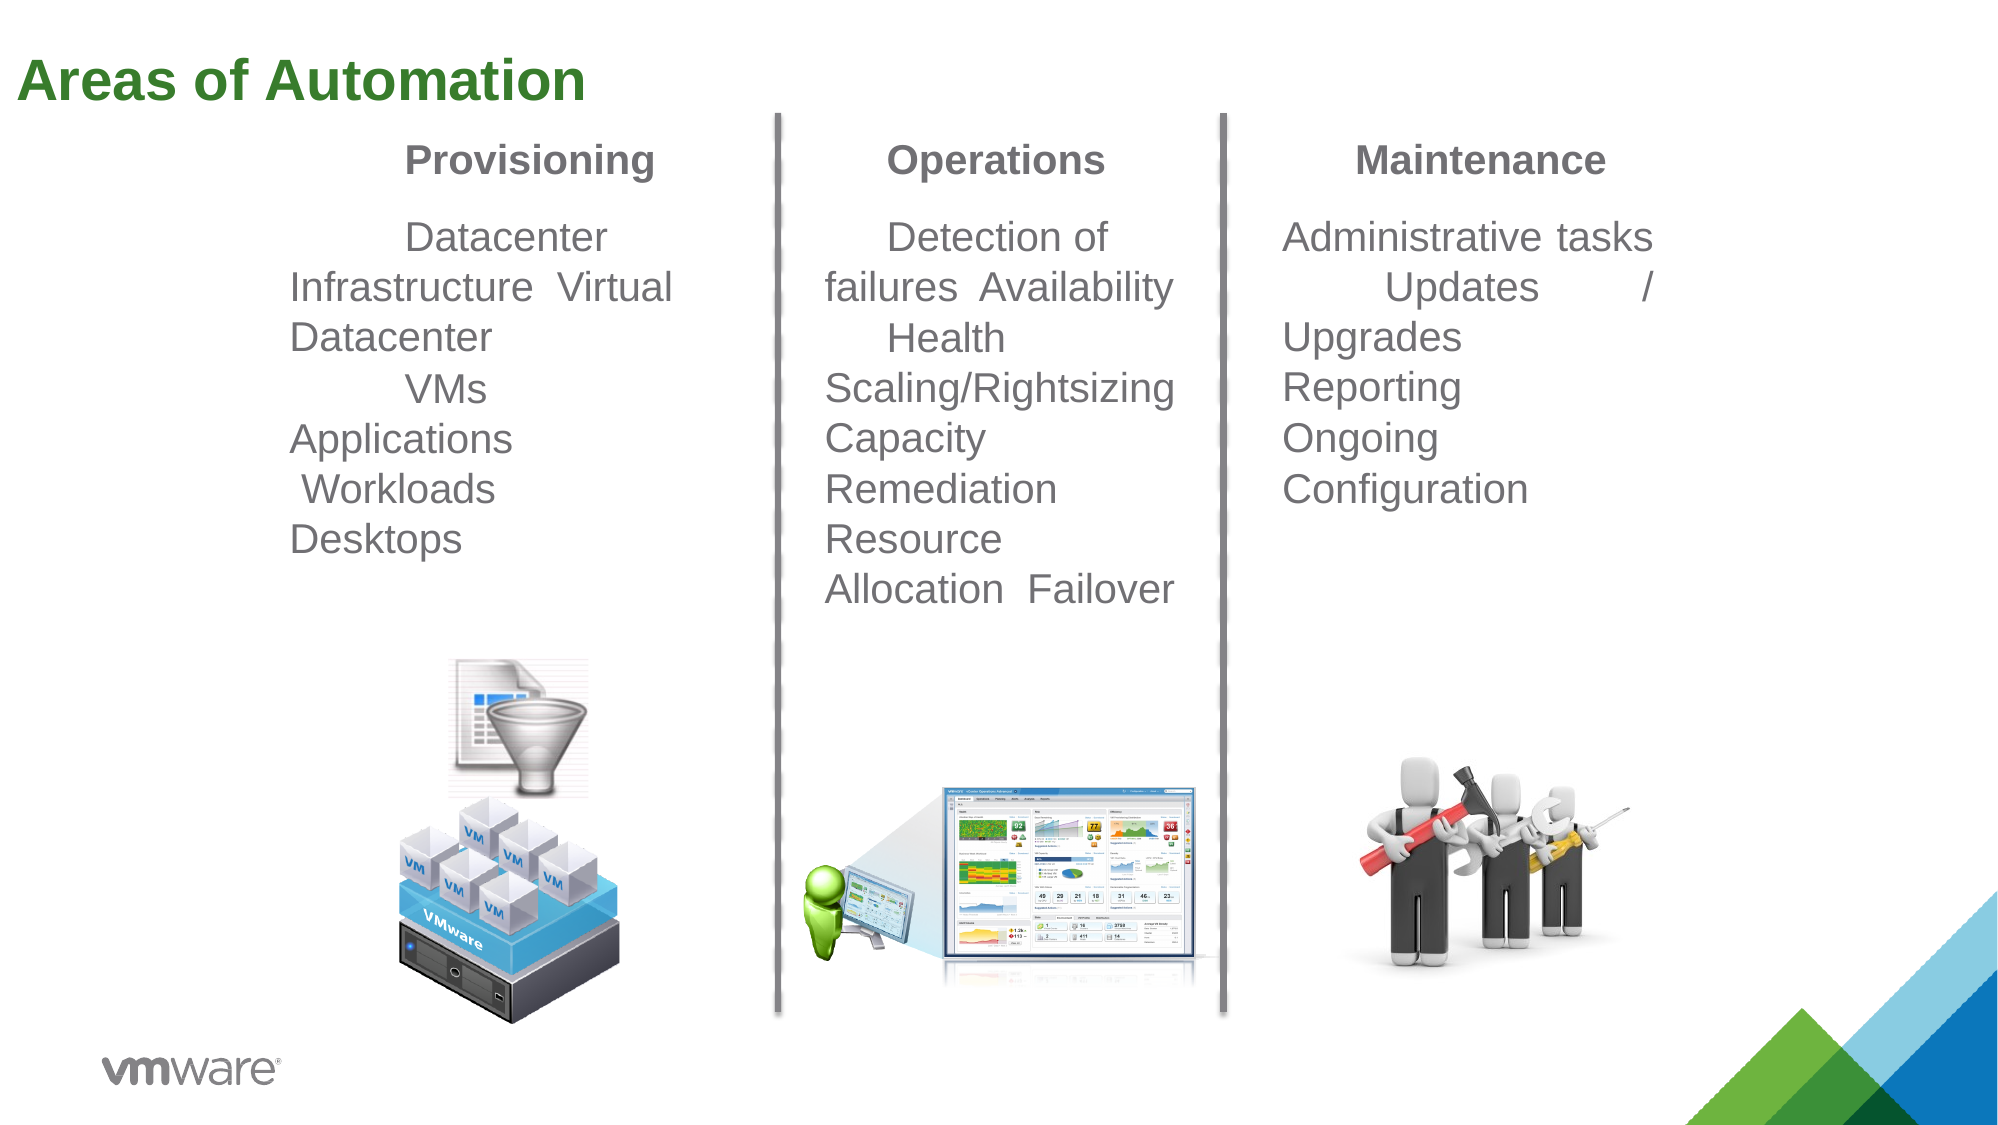

# Areas of Automation

Provisioning
Datacenter Infrastructure  Virtual Datacenter
VMs  Applications  Workloads  Desktops
Operations
Detection of failures  Availability
Health  Scaling/Rightsizing  Capacity  Remediation  Resource Allocation  Failover
Maintenance
Administrative tasks  Updates / Upgrades  Reporting
Ongoing  Configuration